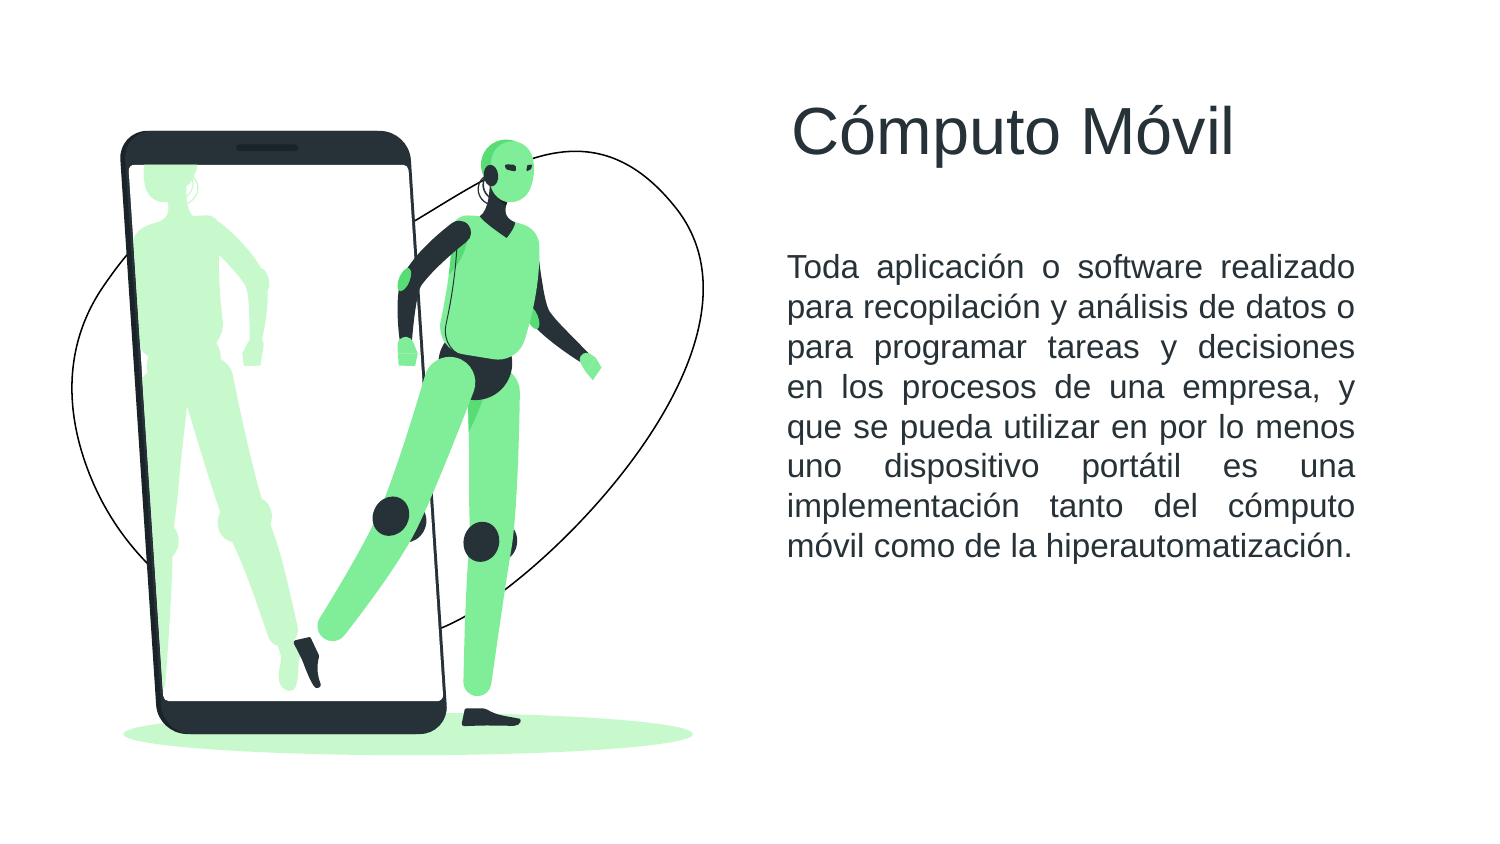

# Cómputo Móvil

Toda aplicación o software realizado para recopilación y análisis de datos o para programar tareas y decisiones en los procesos de una empresa, y que se pueda utilizar en por lo menos uno dispositivo portátil es una implementación tanto del cómputo móvil como de la hiperautomatización.